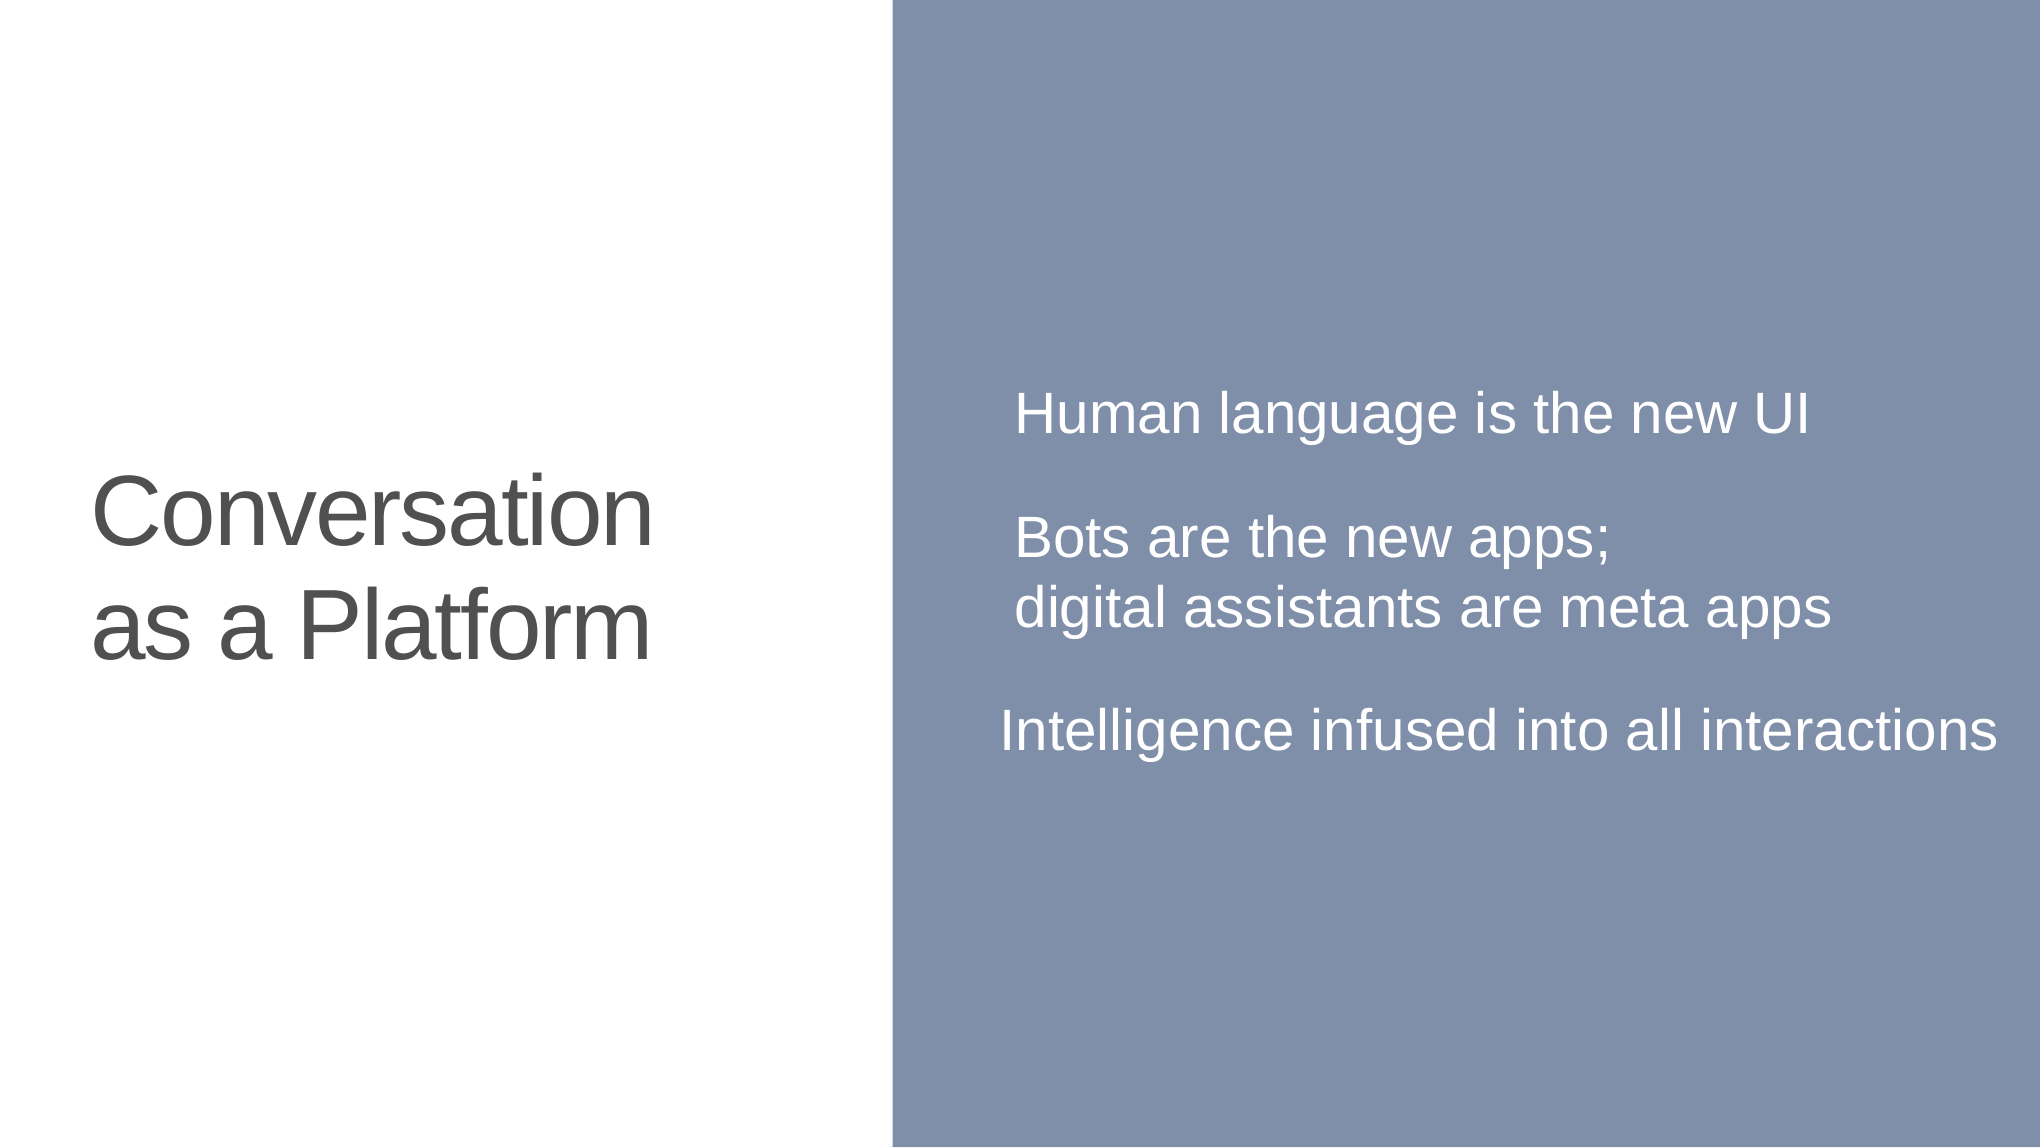

Human language is the new UI
Conversation
as a Platform
Bots are the new apps;
digital assistants are meta apps
Intelligence infused into all interactions